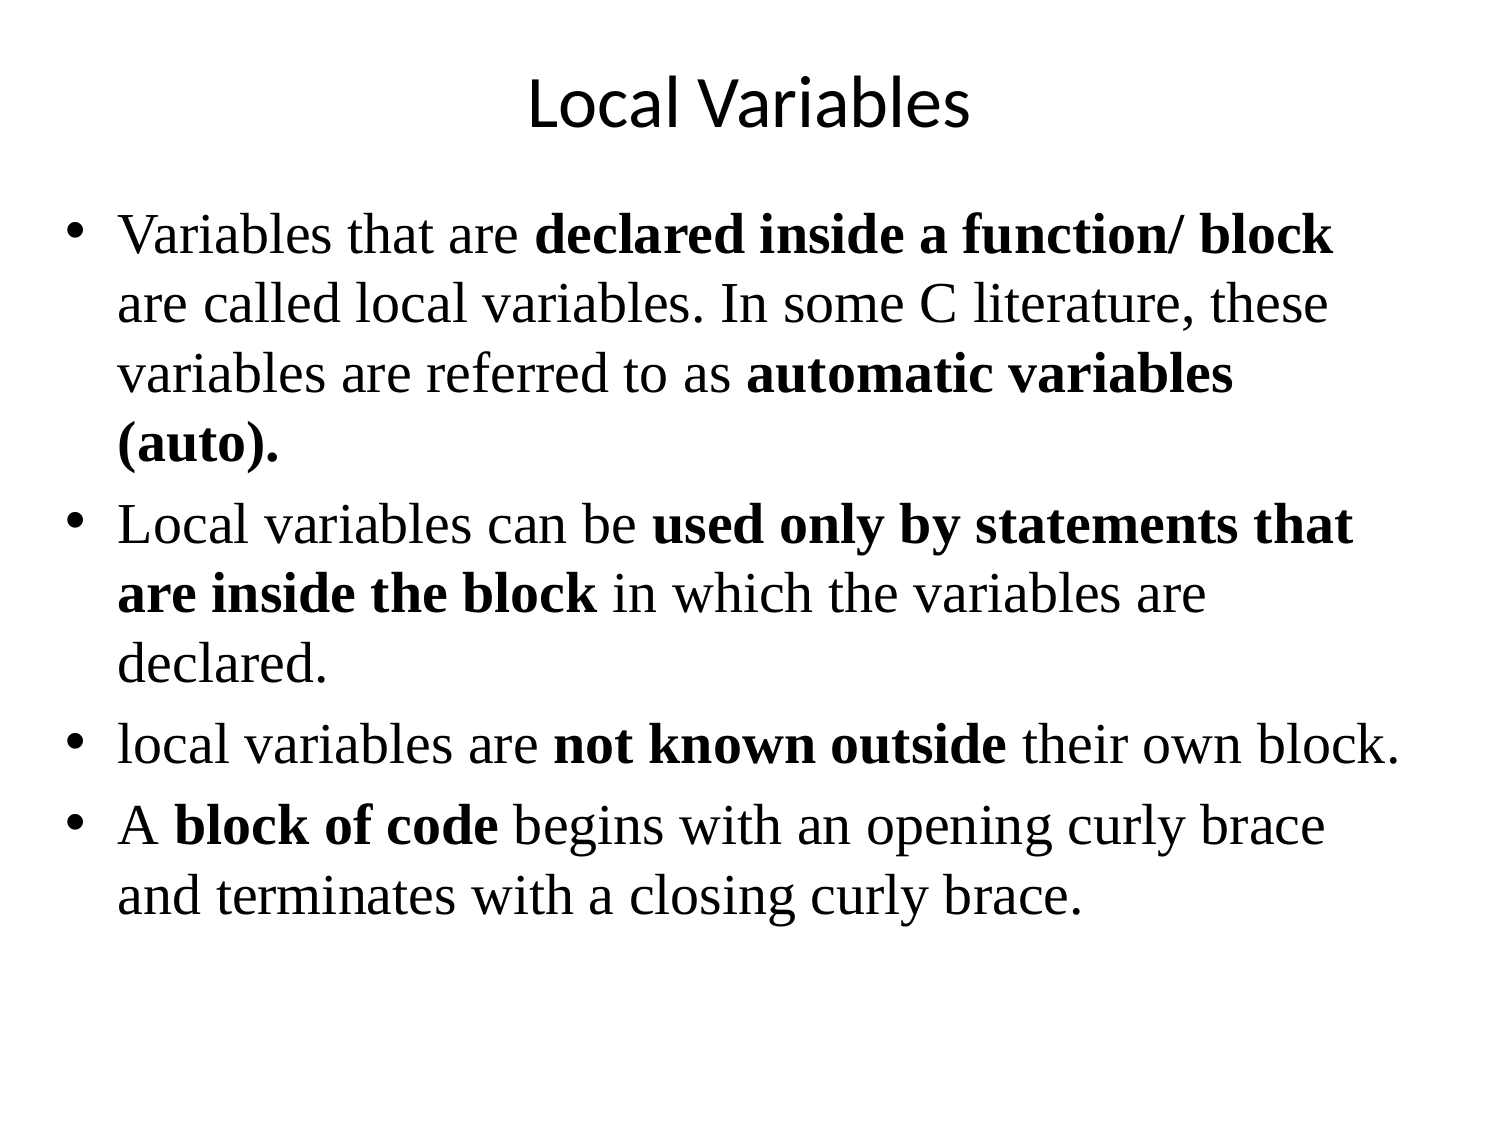

# Local Variables
Variables that are declared inside a function/ block are called local variables. In some C literature, these variables are referred to as automatic variables (auto).
Local variables can be used only by statements that are inside the block in which the variables are declared.
local variables are not known outside their own block.
A block of code begins with an opening curly brace and terminates with a closing curly brace.